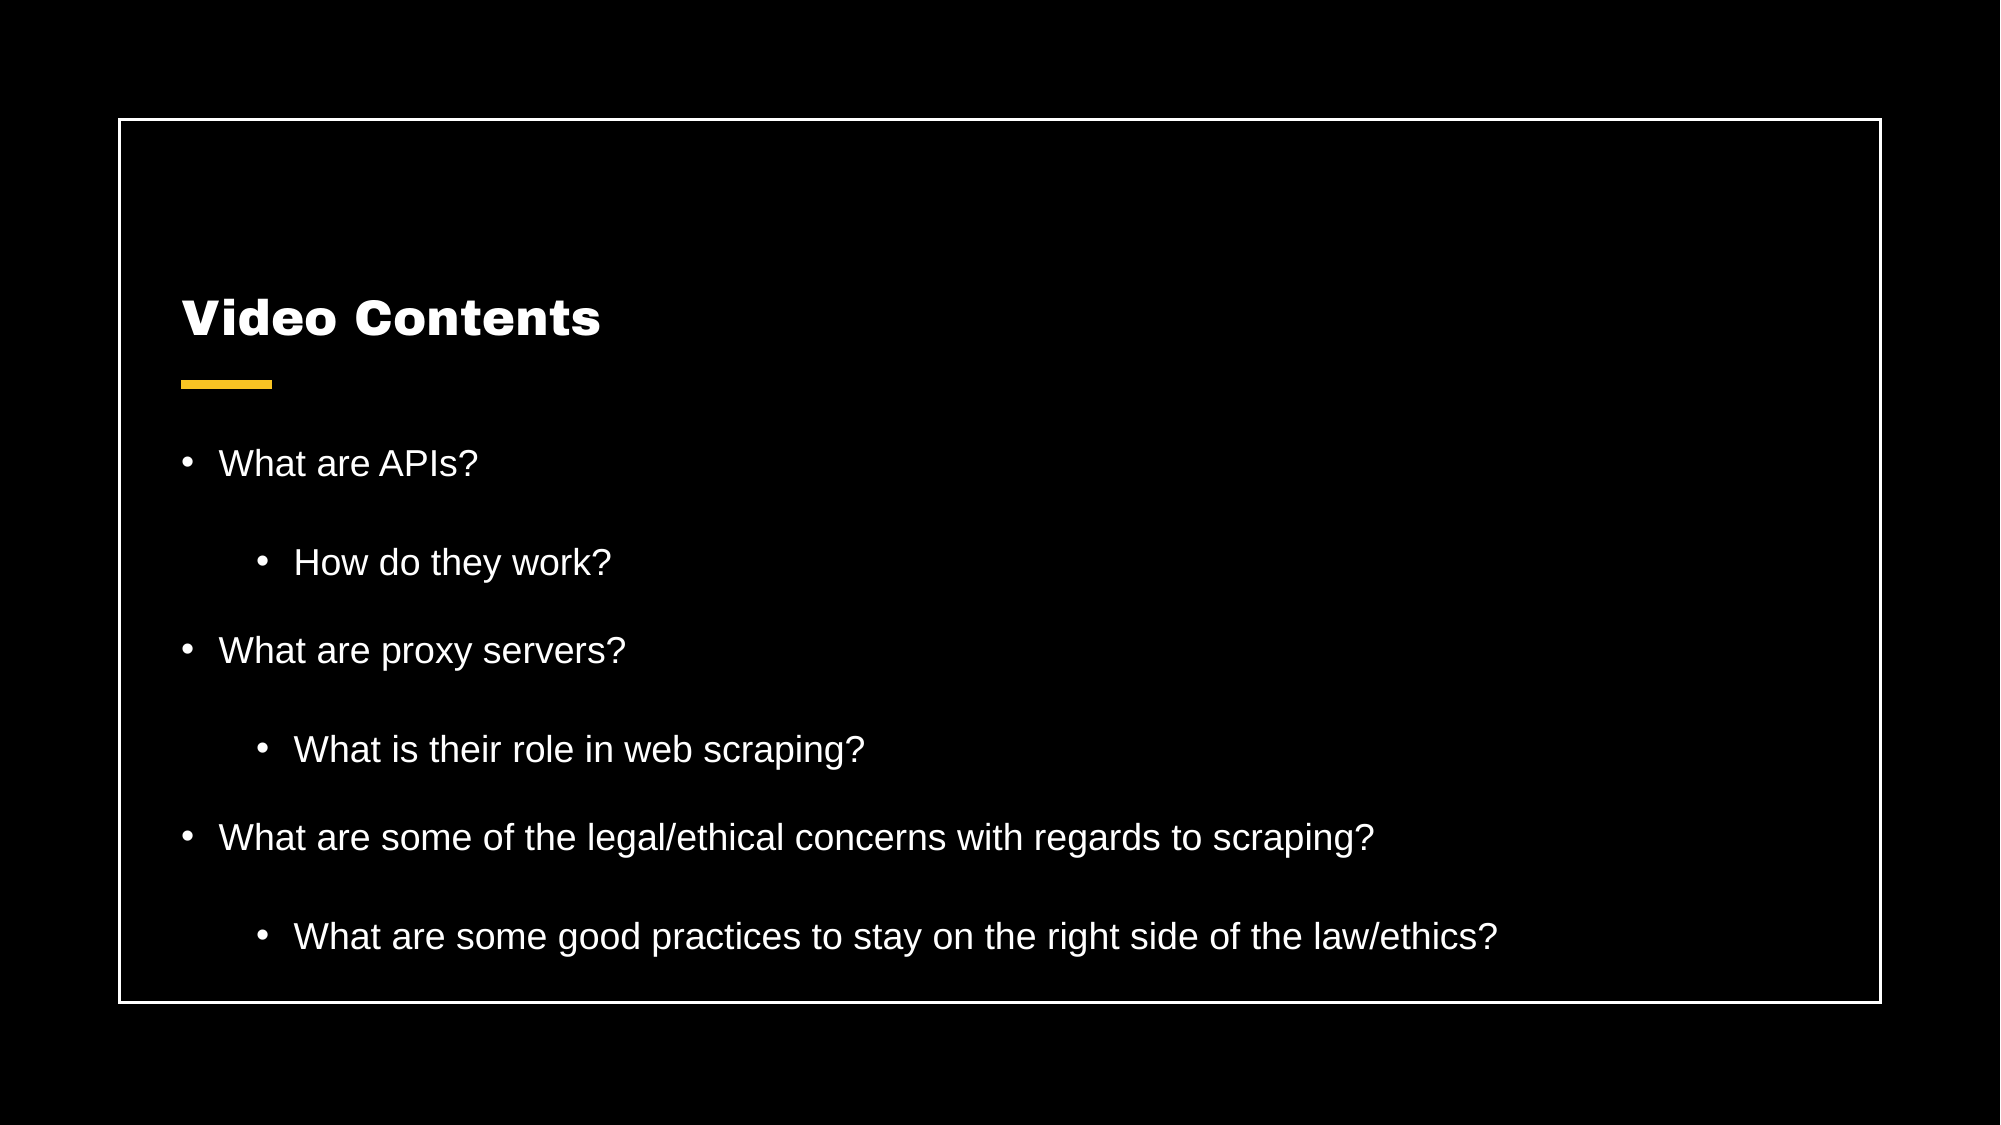

# Video Contents
What are APIs?
How do they work?
What are proxy servers?
What is their role in web scraping?
What are some of the legal/ethical concerns with regards to scraping?
What are some good practices to stay on the right side of the law/ethics?